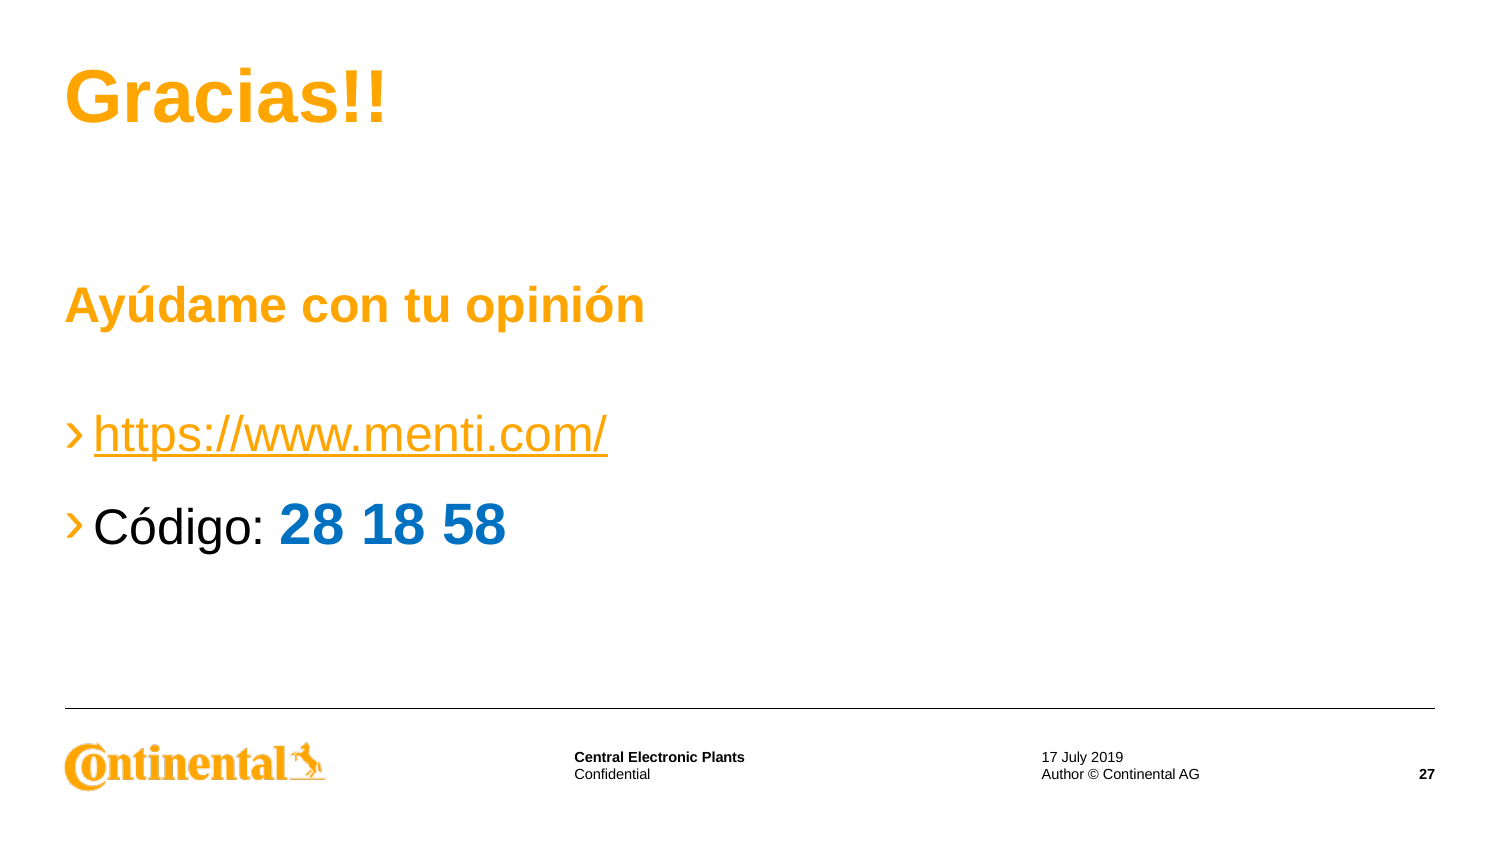

# Gracias!!
Ayúdame con tu opinión
https://www.menti.com/
Código: 28 18 58

17 July 2019
Author © Continental AG
27